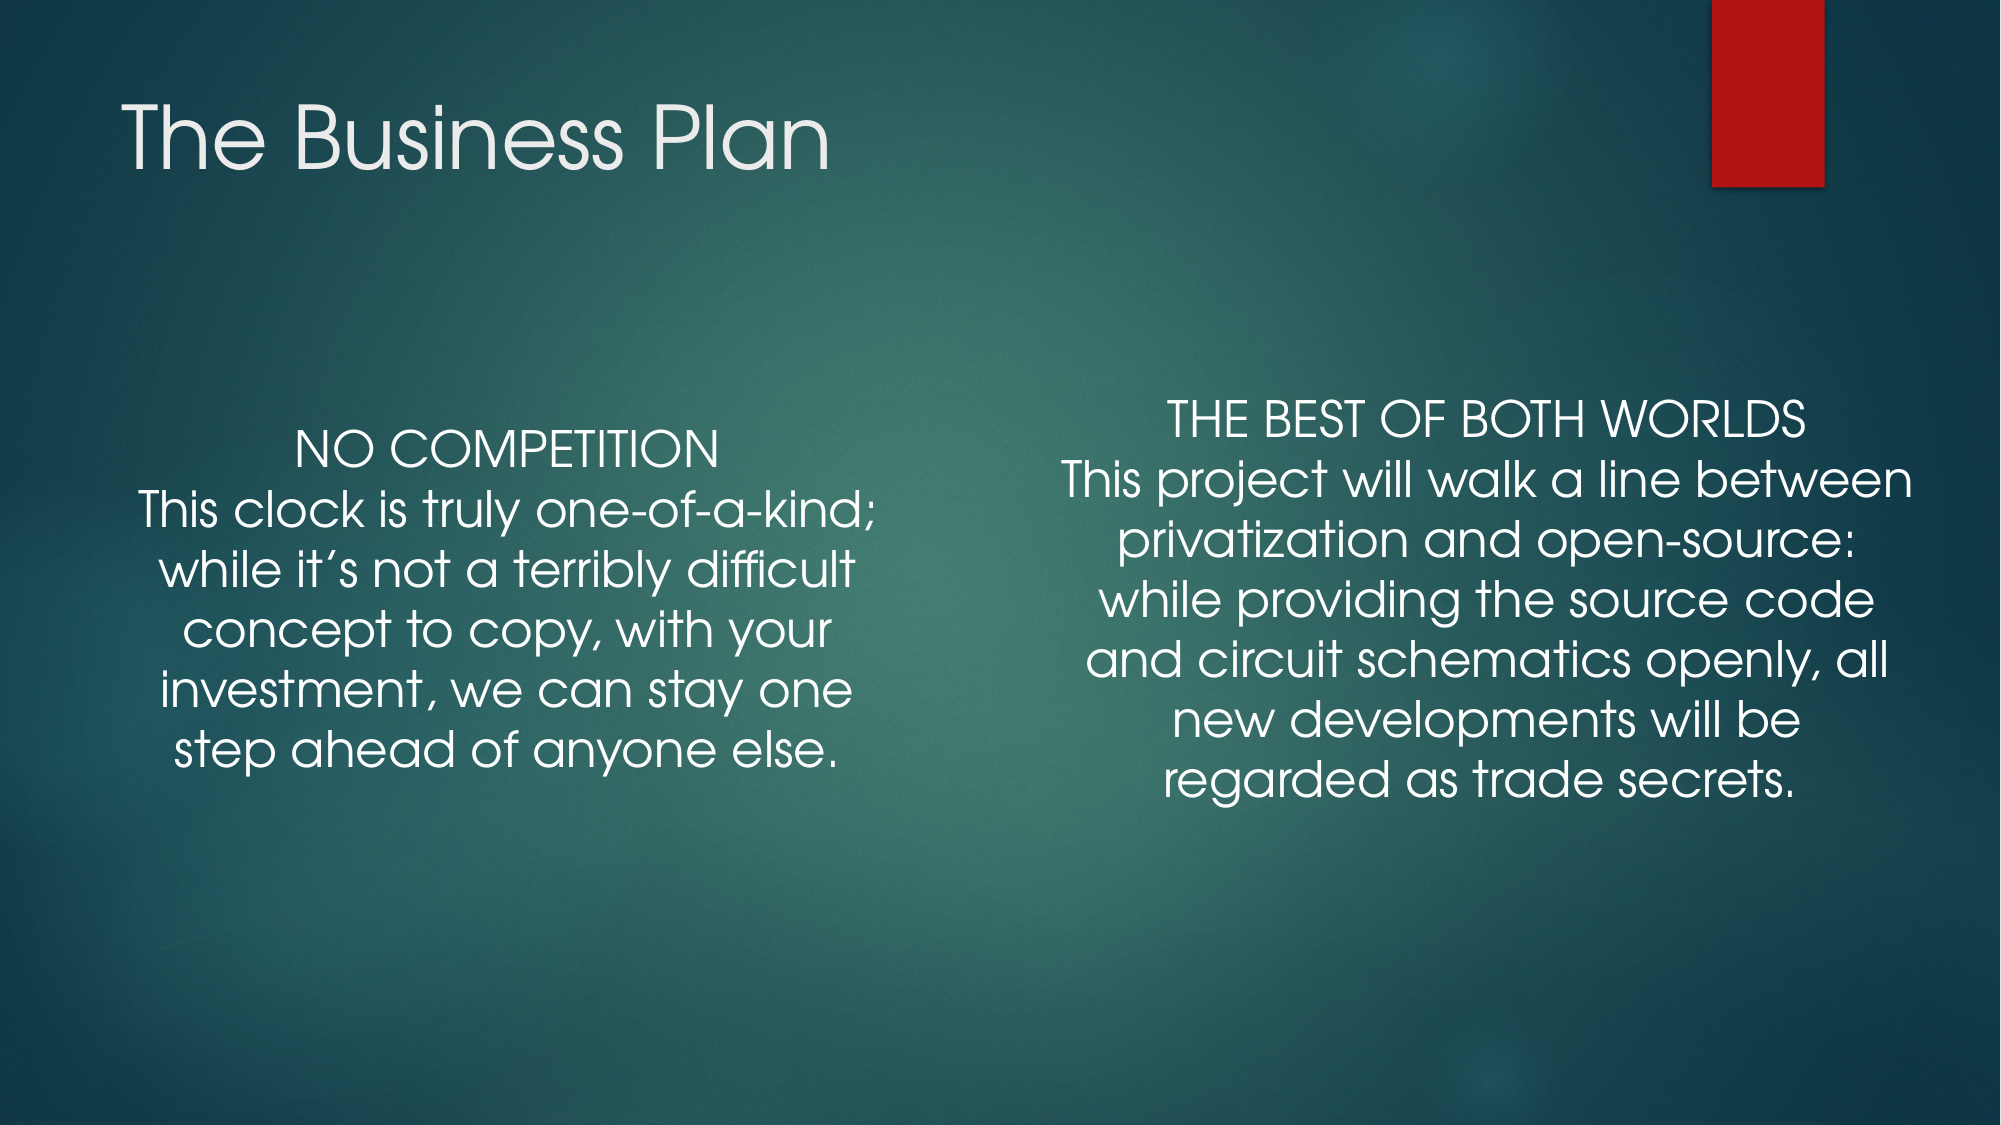

# The Business Plan
THE BEST OF BOTH WORLDS
This project will walk a line between privatization and open-source: while providing the source code and circuit schematics openly, all new developments will be regarded as trade secrets.
NO COMPETITION
This clock is truly one-of-a-kind; while it’s not a terribly difficult concept to copy, with your investment, we can stay one step ahead of anyone else.